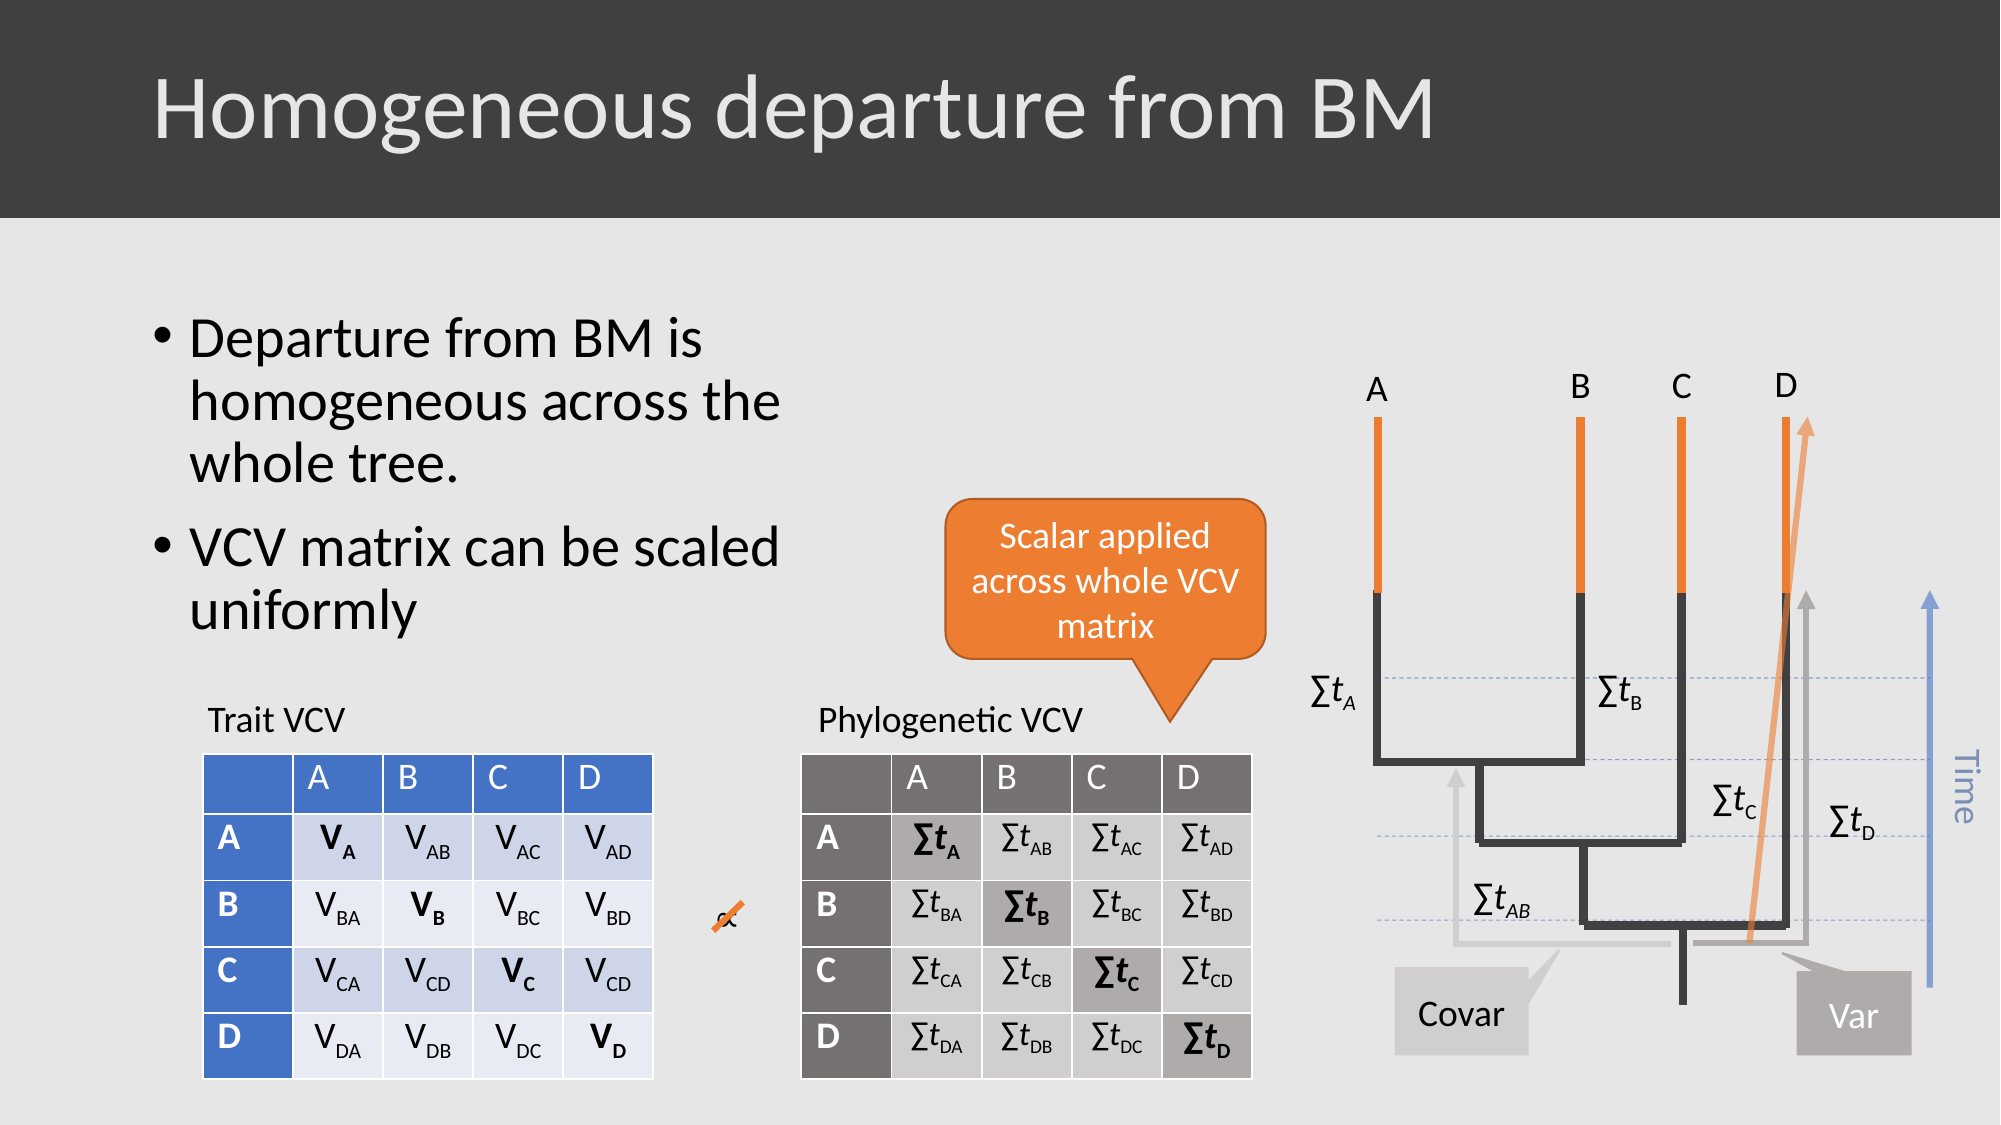

# Homogeneous departure from BM

Departure from BM is homogeneous across the whole tree.
VCV matrix can be scaled uniformly
D
B
C
A
Scalar applied across whole VCV matrix

∑tA
∑tB
Phylogenetic VCV
Trait VCV
|  | A | B | C | D |
| --- | --- | --- | --- | --- |
| A | VA | VAB | VAC | VAD |
| B | VBA | VB | VBC | VBD |
| C | VCA | VCD | VC | VCD |
| D | VDA | VDB | VDC | VD |
|  | A | B | C | D |
| --- | --- | --- | --- | --- |
| A | ∑tA | ∑tAB | ∑tAC | ∑tAD |
| B | ∑tBA | ∑tB | ∑tBC | ∑tBD |
| C | ∑tCA | ∑tCB | ∑tC | ∑tCD |
| D | ∑tDA | ∑tDB | ∑tDC | ∑tD |
Time
∑tC

∑tD
∑tAB
∝
Covar
Var